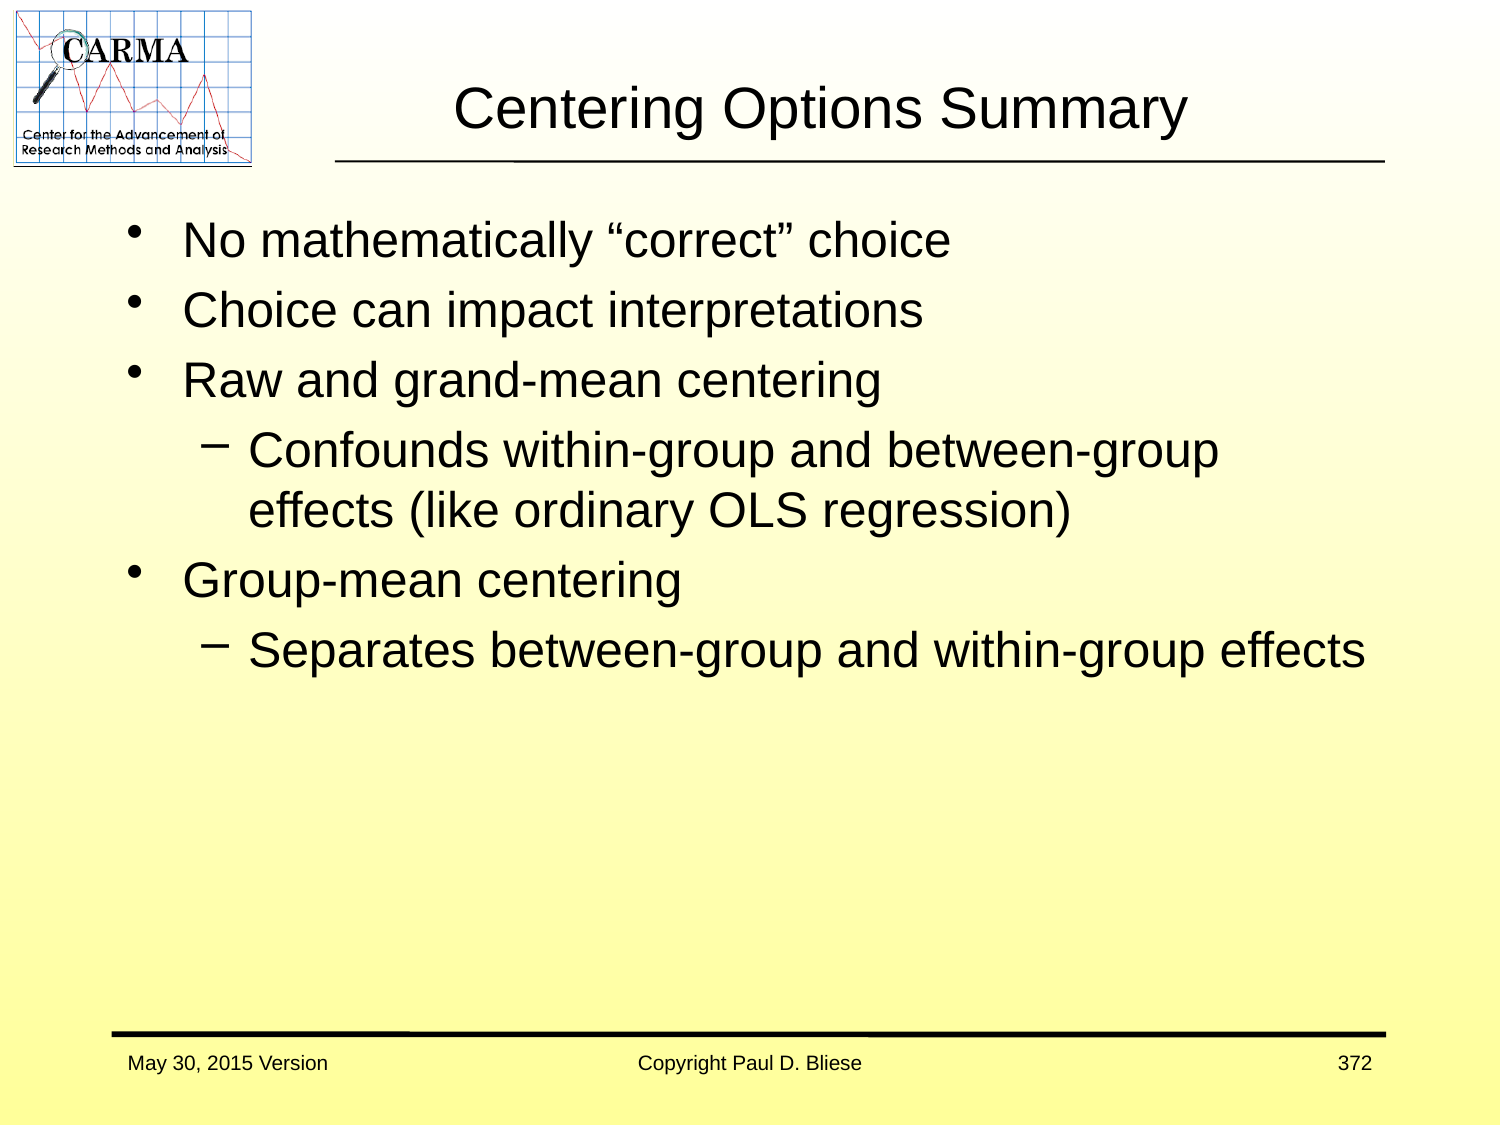

# Centering Options Summary
No mathematically “correct” choice
Choice can impact interpretations
Raw and grand-mean centering
Confounds within-group and between-group effects (like ordinary OLS regression)
Group-mean centering
Separates between-group and within-group effects
May 30, 2015 Version
Copyright Paul D. Bliese
372